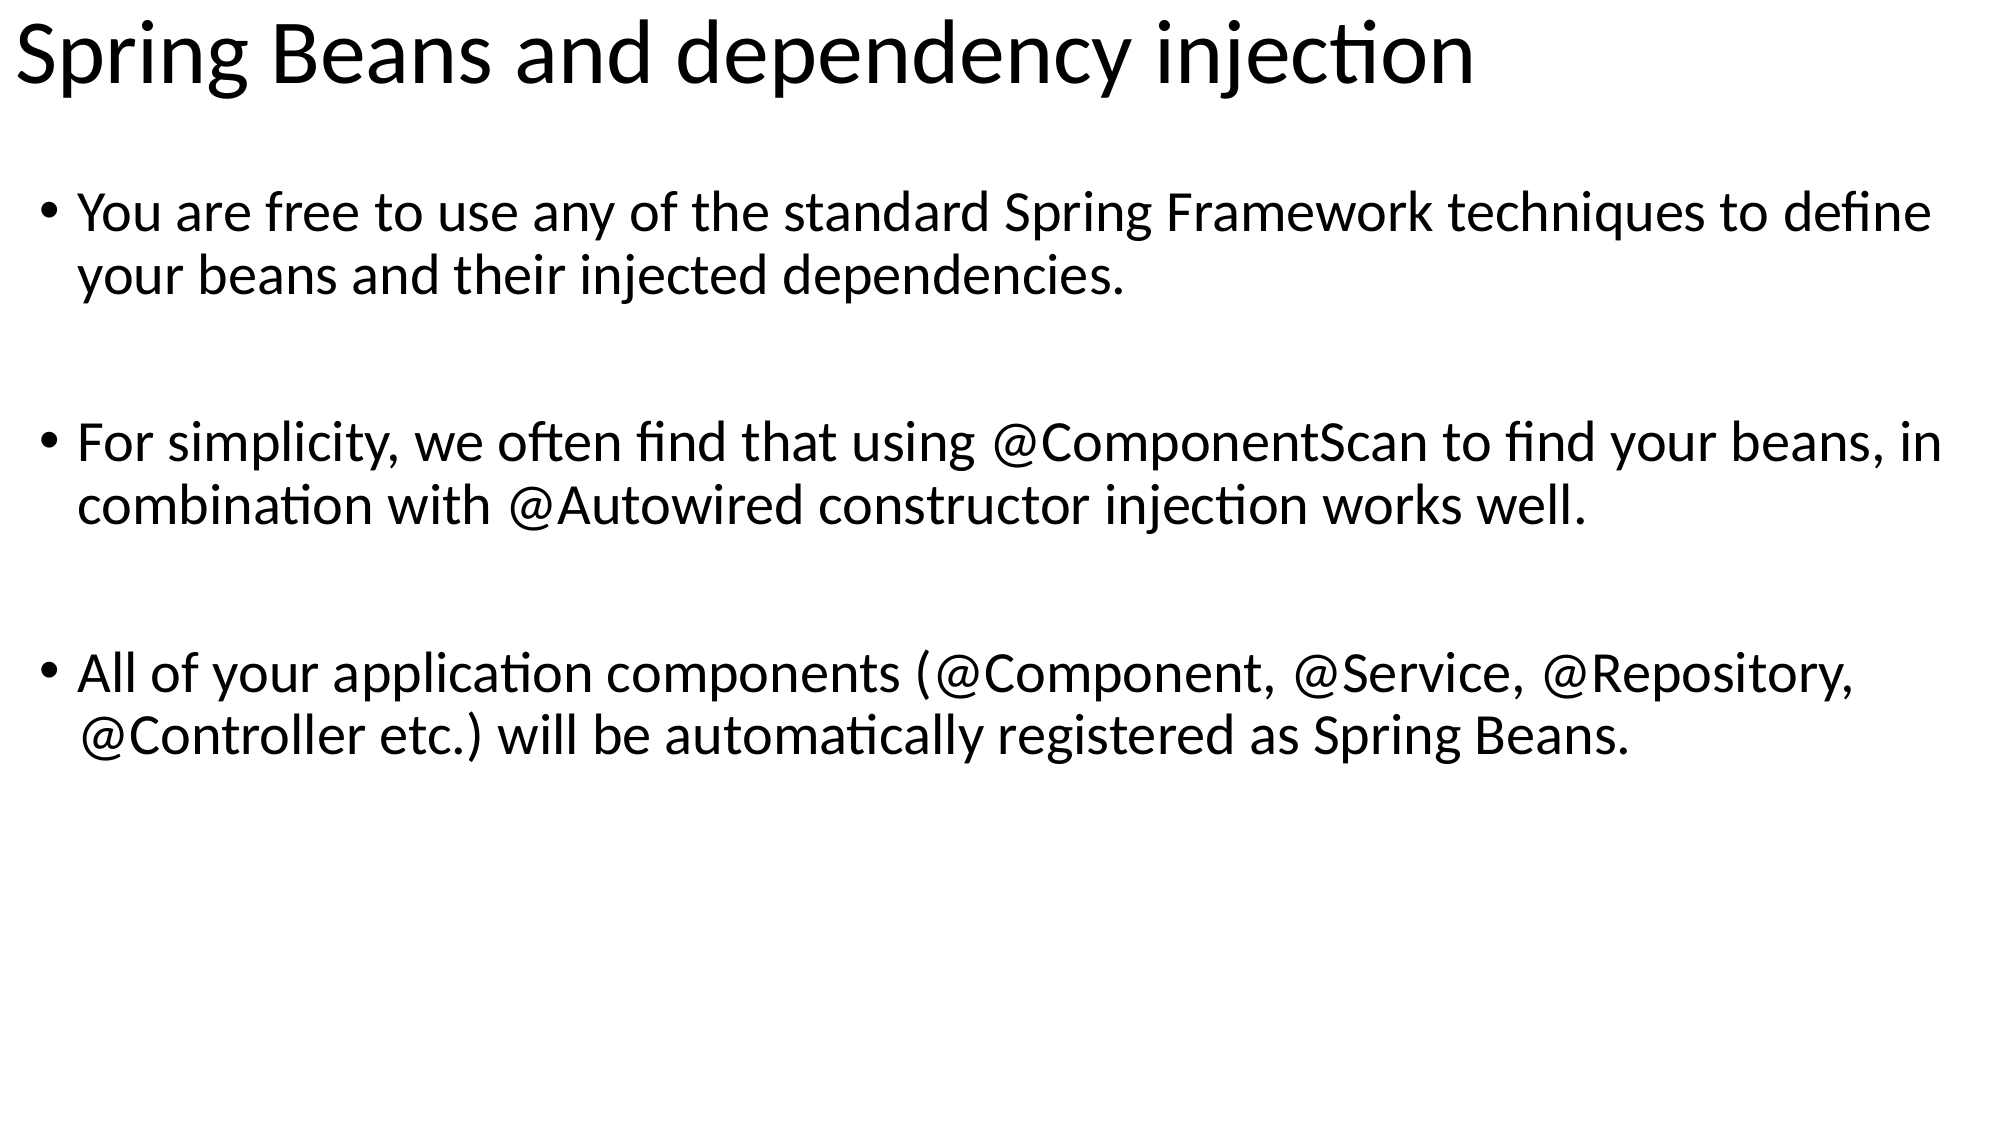

# Spring Beans and dependency injection
You are free to use any of the standard Spring Framework techniques to define your beans and their injected dependencies.

For simplicity, we often find that using @ComponentScan to find your beans, in combination with @Autowired constructor injection works well.

All of your application components (@Component, @Service, @Repository, @Controller etc.) will be automatically registered as Spring Beans.